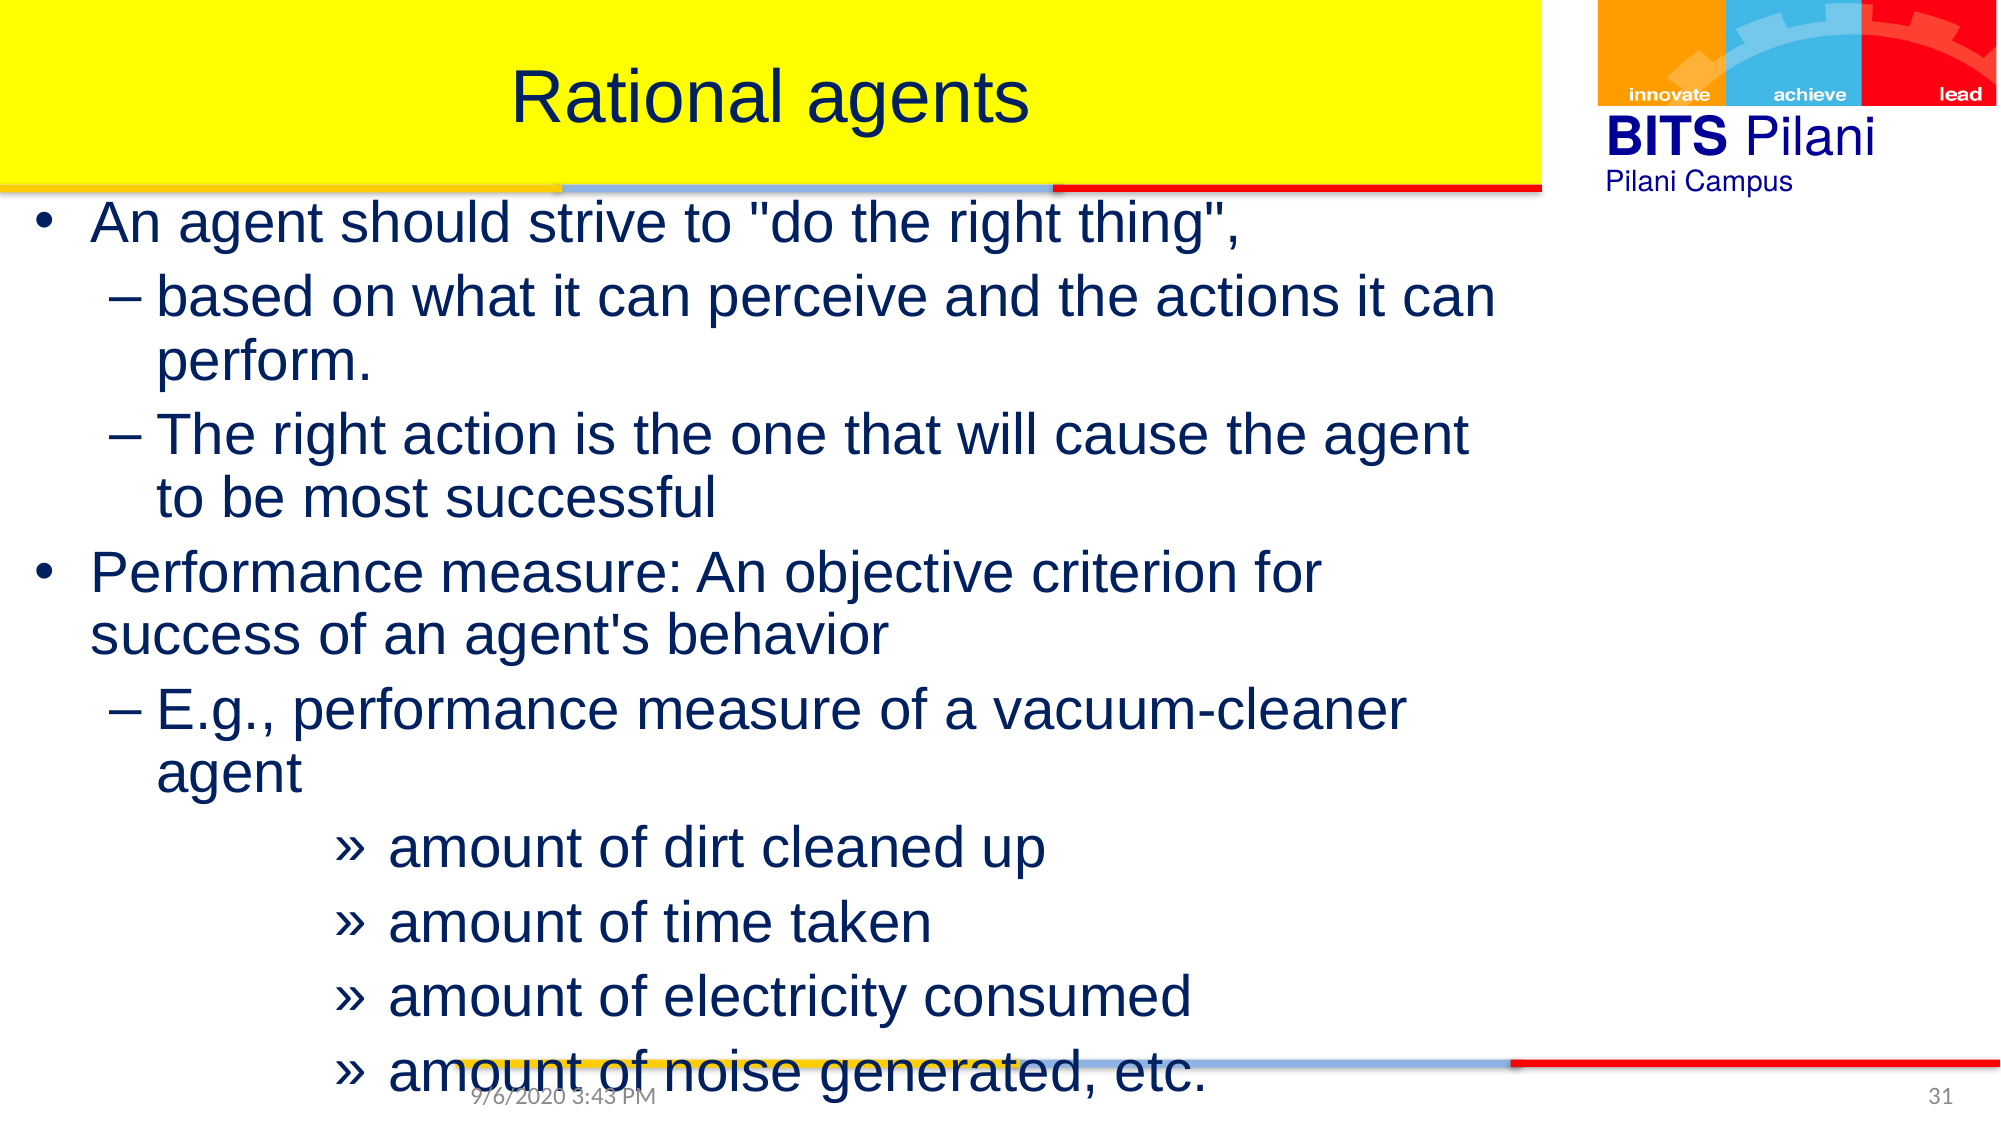

# Rational agents
An agent should strive to "do the right thing",
based on what it can perceive and the actions it can perform.
The right action is the one that will cause the agent to be most successful
Performance measure: An objective criterion for success of an agent's behavior
E.g., performance measure of a vacuum-cleaner agent
 amount of dirt cleaned up
 amount of time taken
 amount of electricity consumed
 amount of noise generated, etc.
9/6/2020 3:43 PM
31